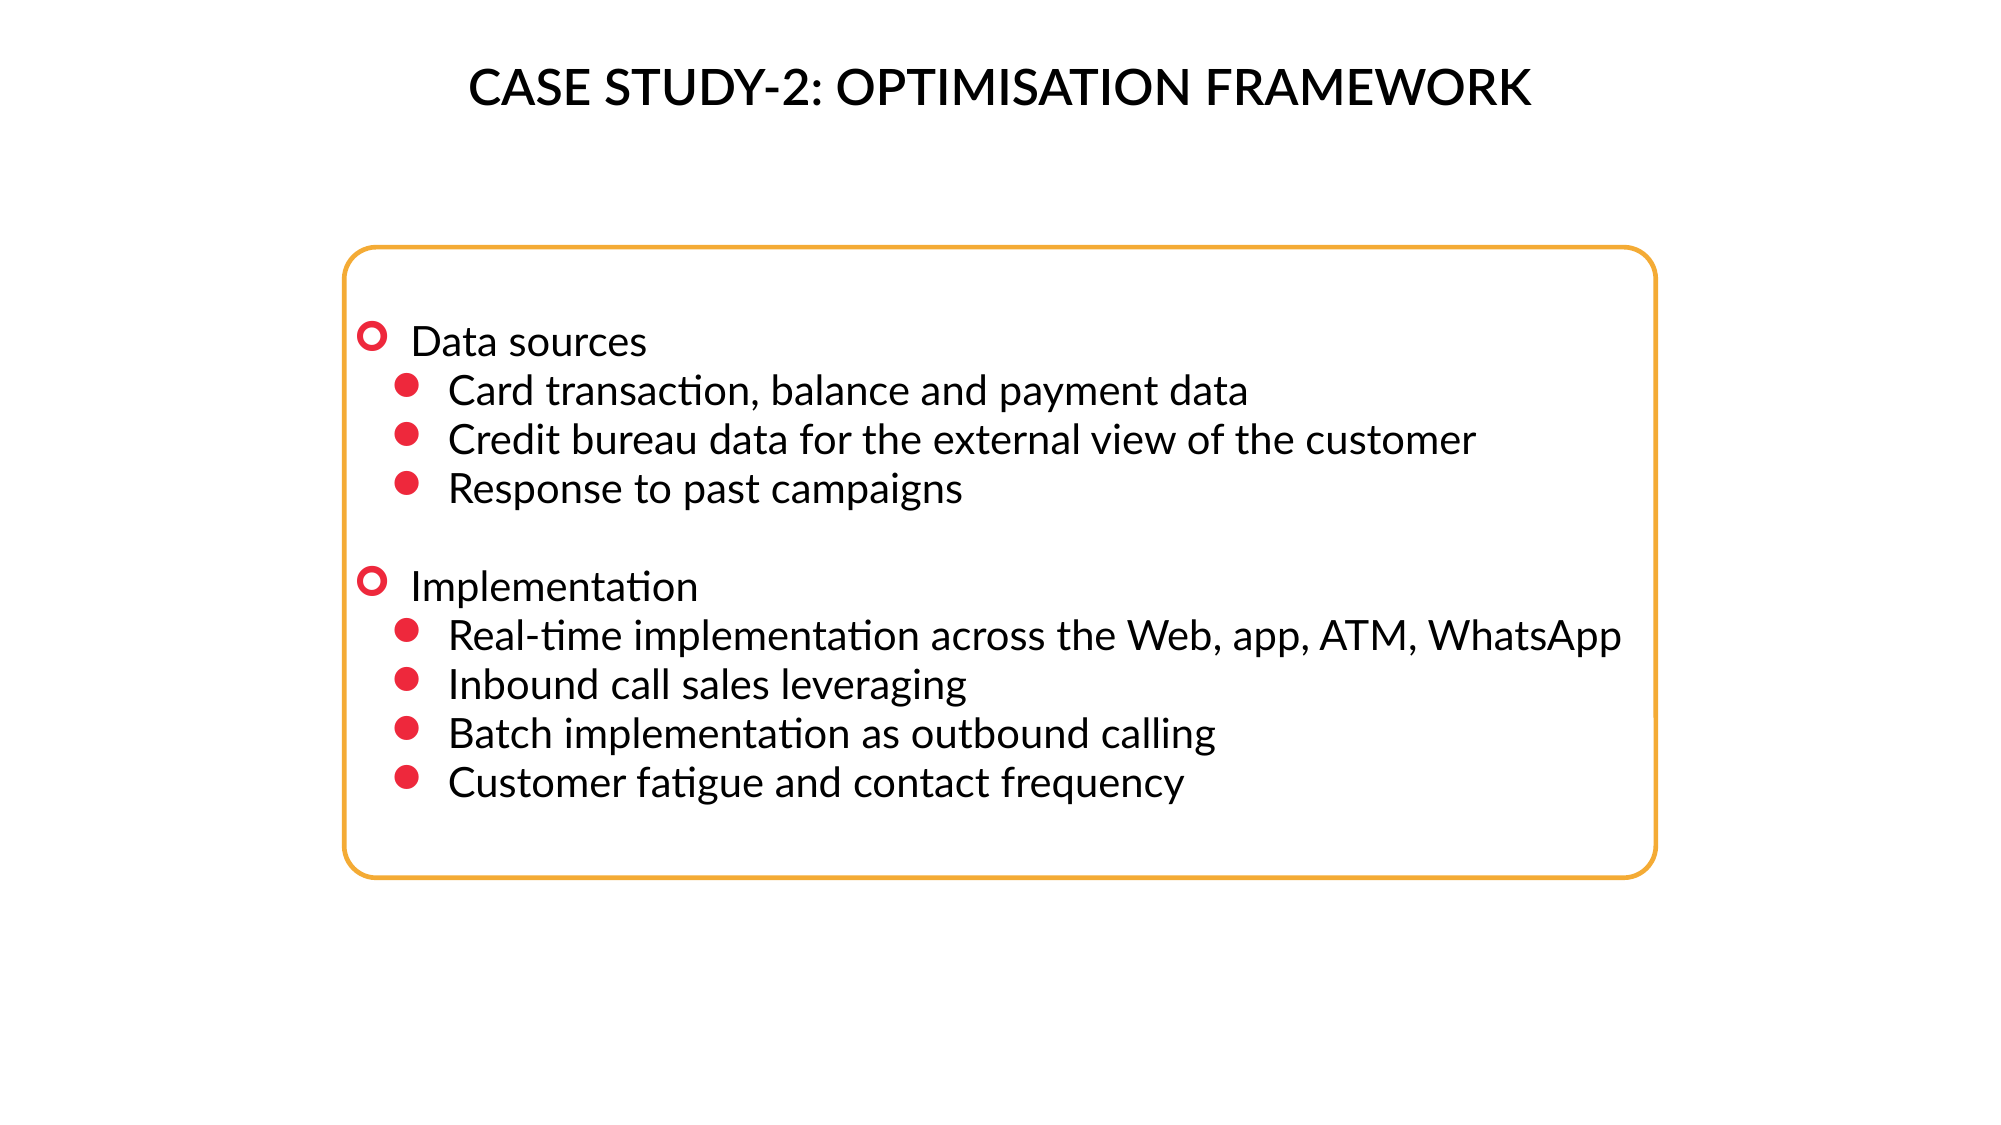

CASE STUDY-2: OPTIMISATION FRAMEWORK
Data sources
Card transaction, balance and payment data
Credit bureau data for the external view of the customer
Response to past campaigns

Implementation
Real-time implementation across the Web, app, ATM, WhatsApp
Inbound call sales leveraging
Batch implementation as outbound calling
Customer fatigue and contact frequency